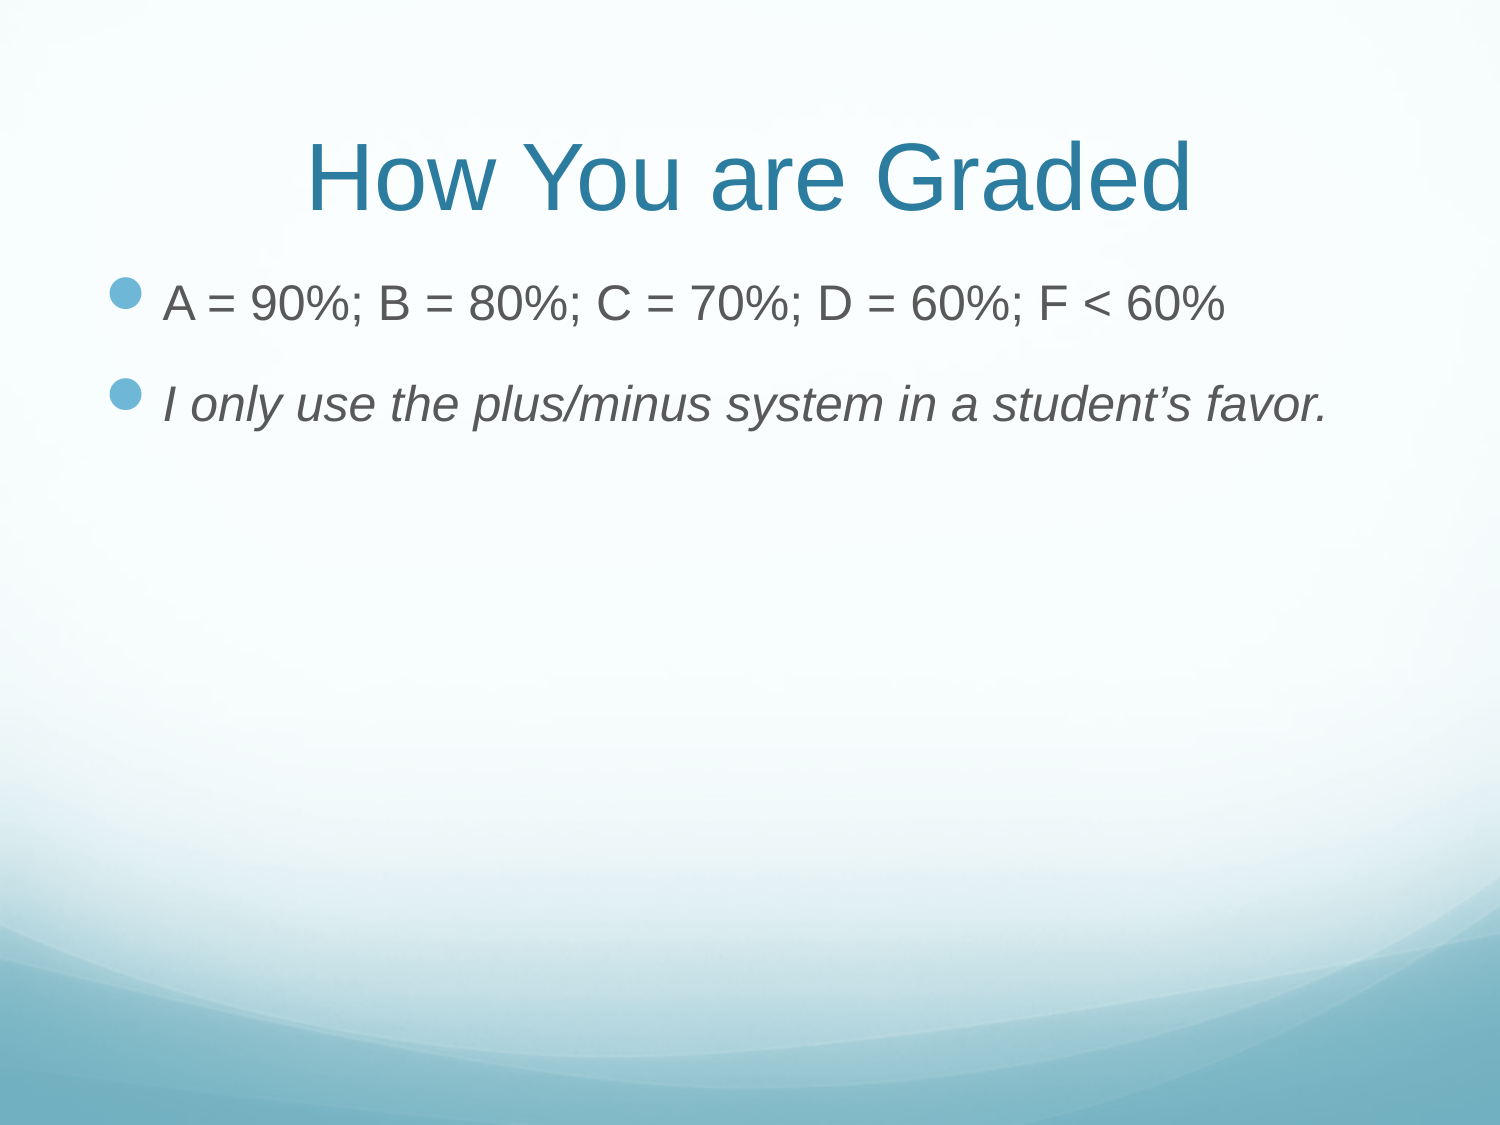

# How You are Graded
A = 90%; B = 80%; C = 70%; D = 60%; F < 60%
I only use the plus/minus system in a student’s favor.